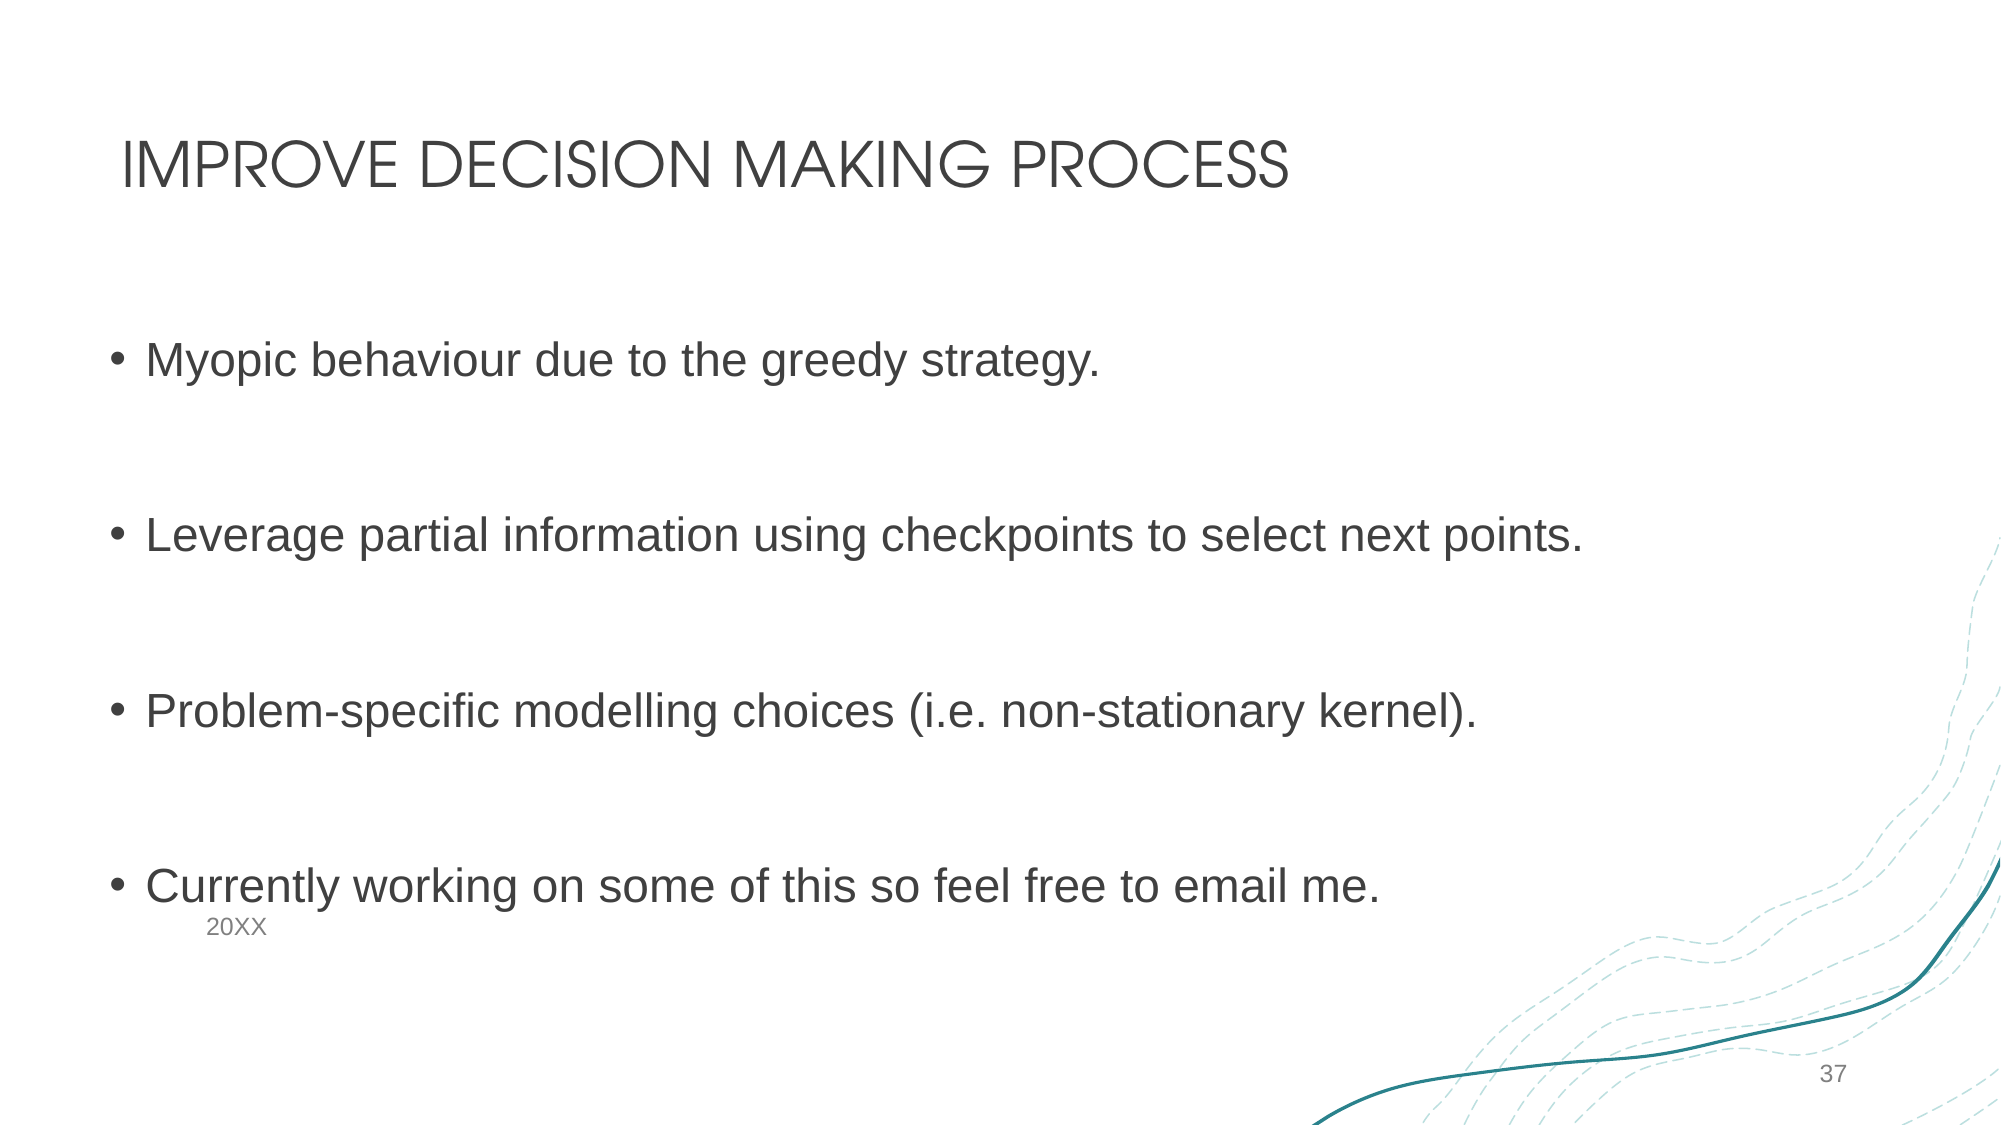

# Improve decision making process

Myopic behaviour due to the greedy strategy.
Leverage partial information using checkpoints to select next points.
Problem-specific modelling choices (i.e. non-stationary kernel).
Currently working on some of this so feel free to email me.

20XX

37